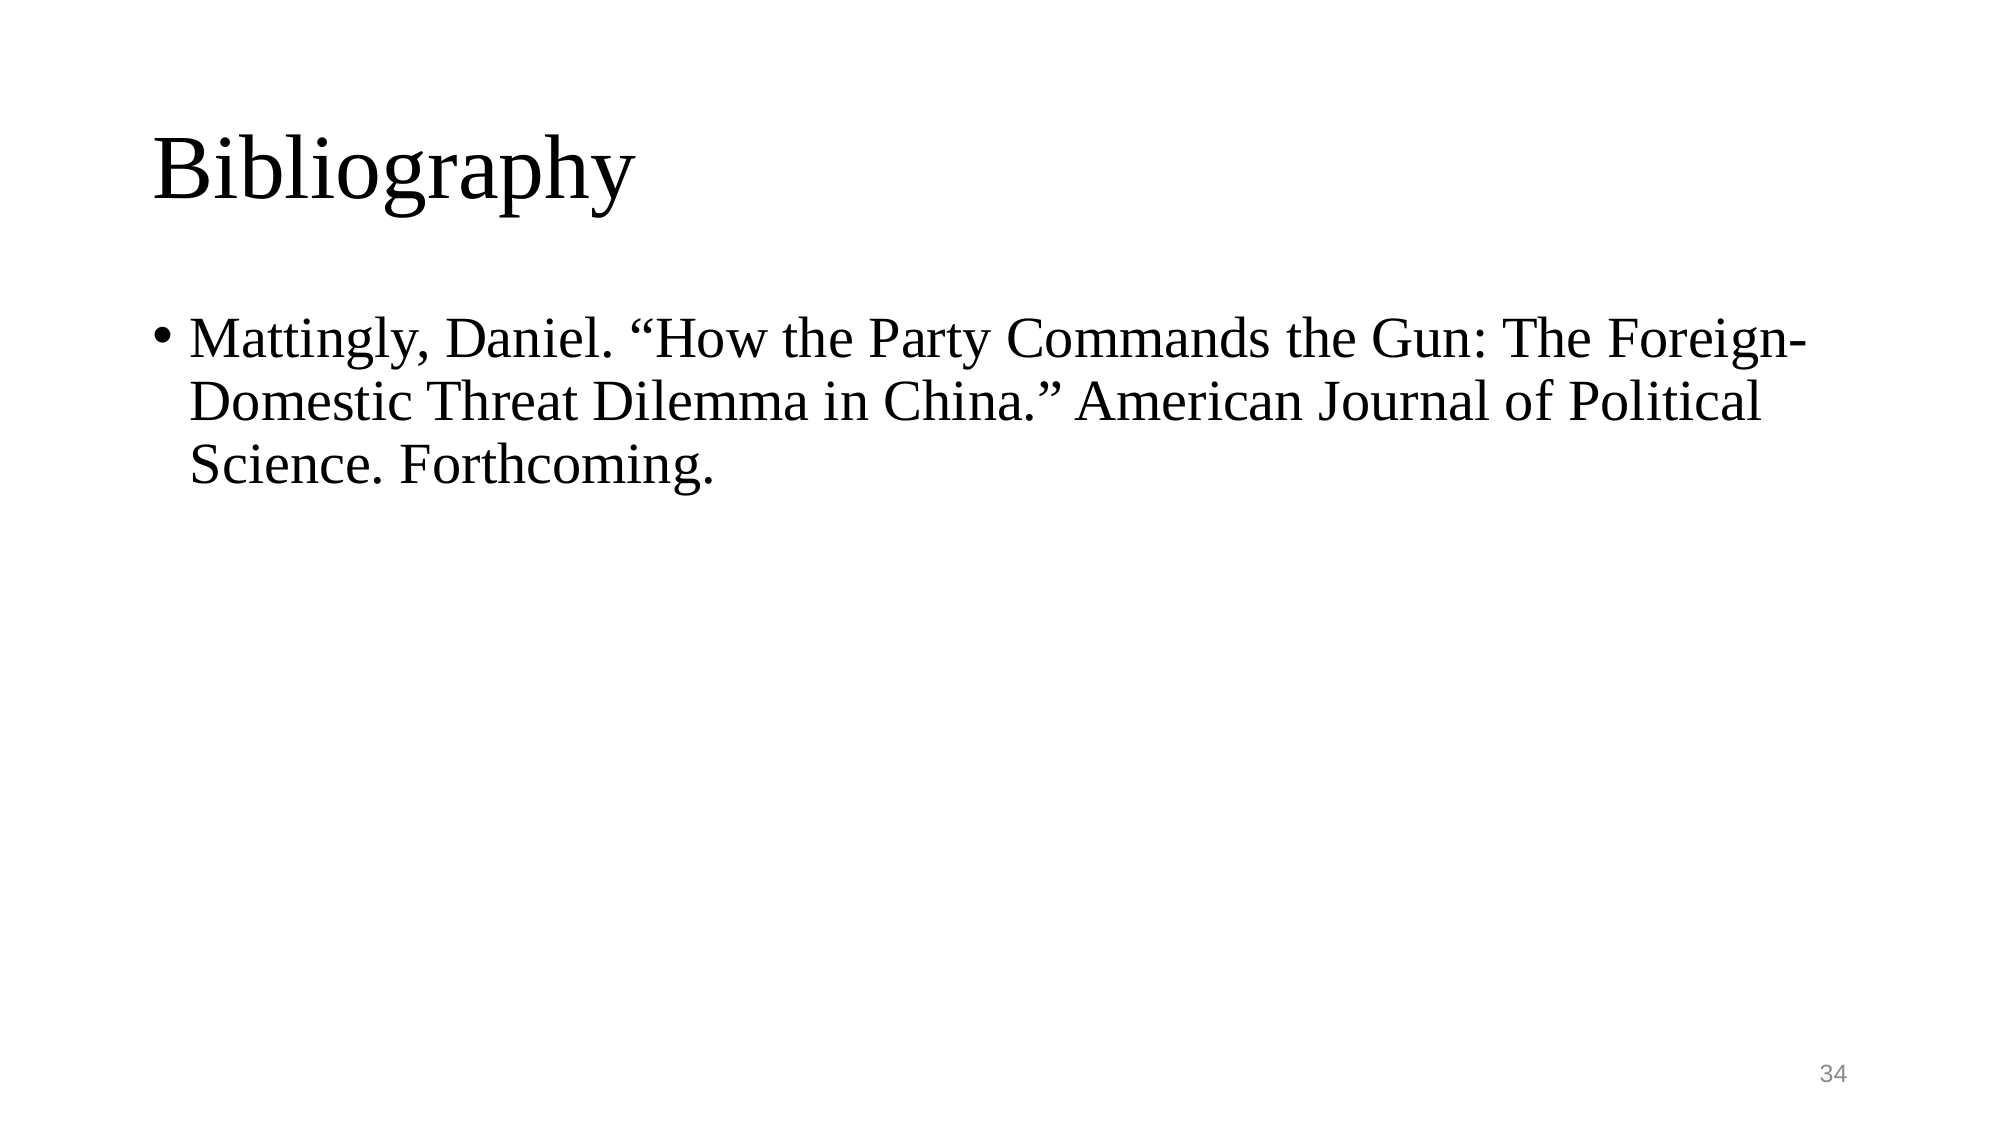

# Bibliography
Mattingly, Daniel. “How the Party Commands the Gun: The Foreign-Domestic Threat Dilemma in China.” American Journal of Political Science. Forthcoming.
34